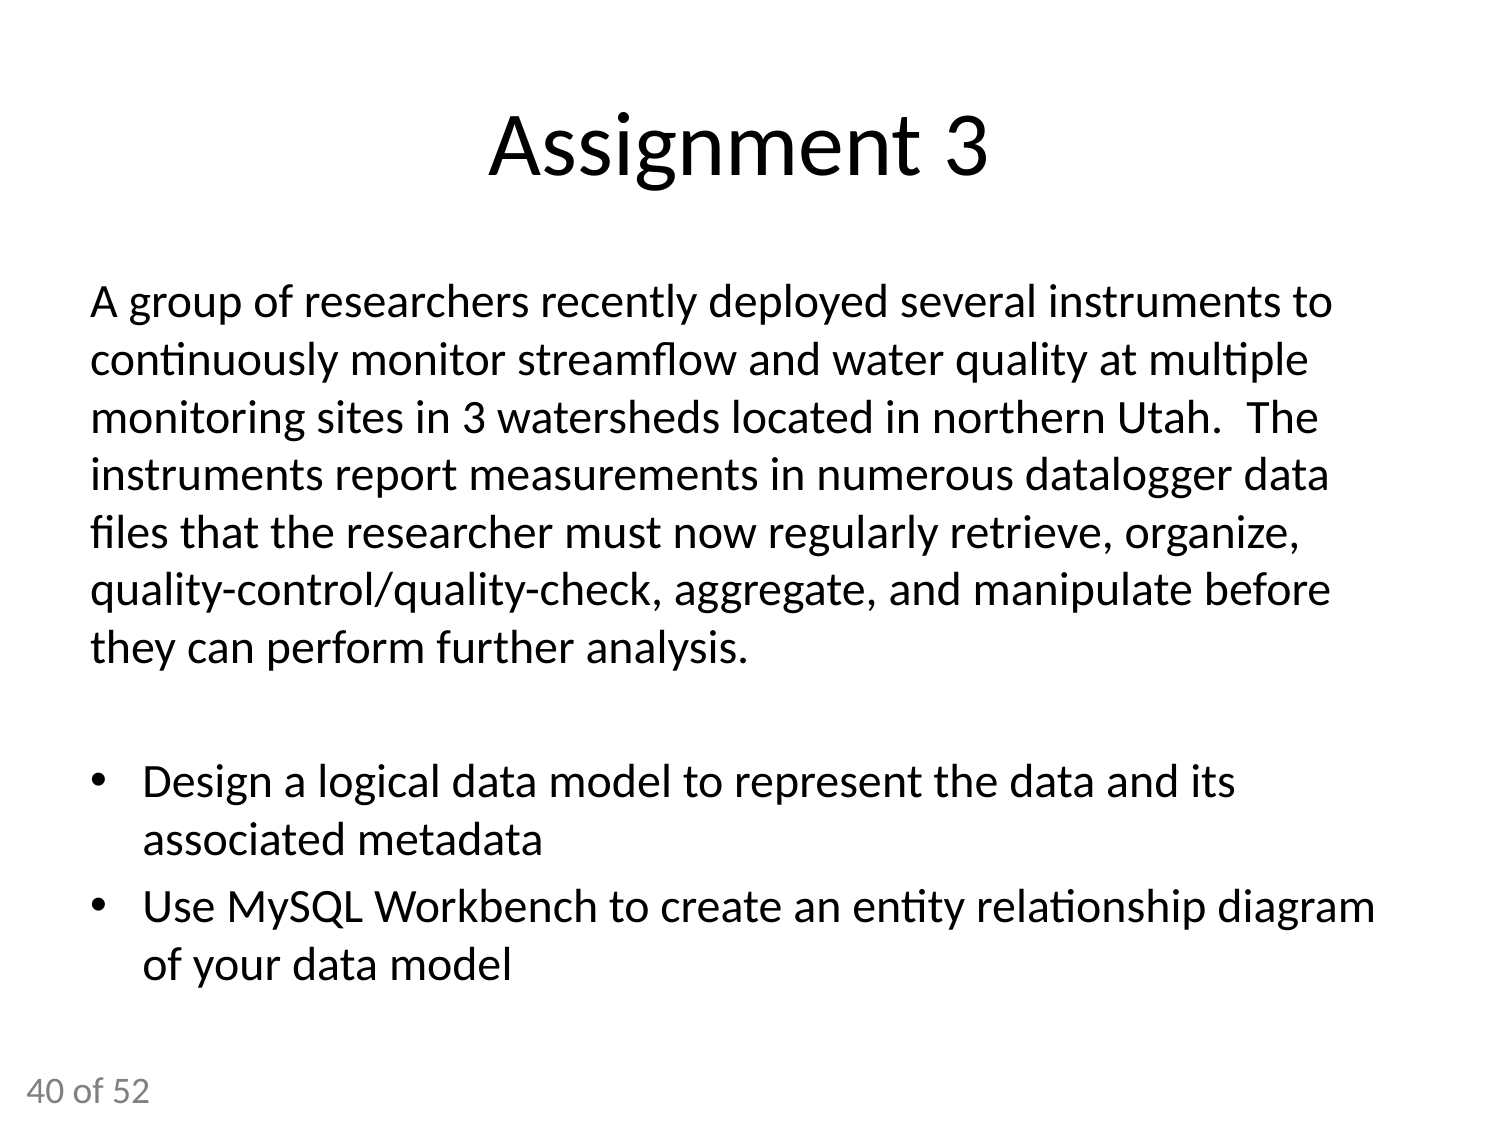

# Assignment 3
A group of researchers recently deployed several instruments to continuously monitor streamflow and water quality at multiple monitoring sites in 3 watersheds located in northern Utah.  The instruments report measurements in numerous datalogger data files that the researcher must now regularly retrieve, organize, quality-control/quality-check, aggregate, and manipulate before they can perform further analysis.

Design a logical data model to represent the data and its associated metadata
Use MySQL Workbench to create an entity relationship diagram of your data model